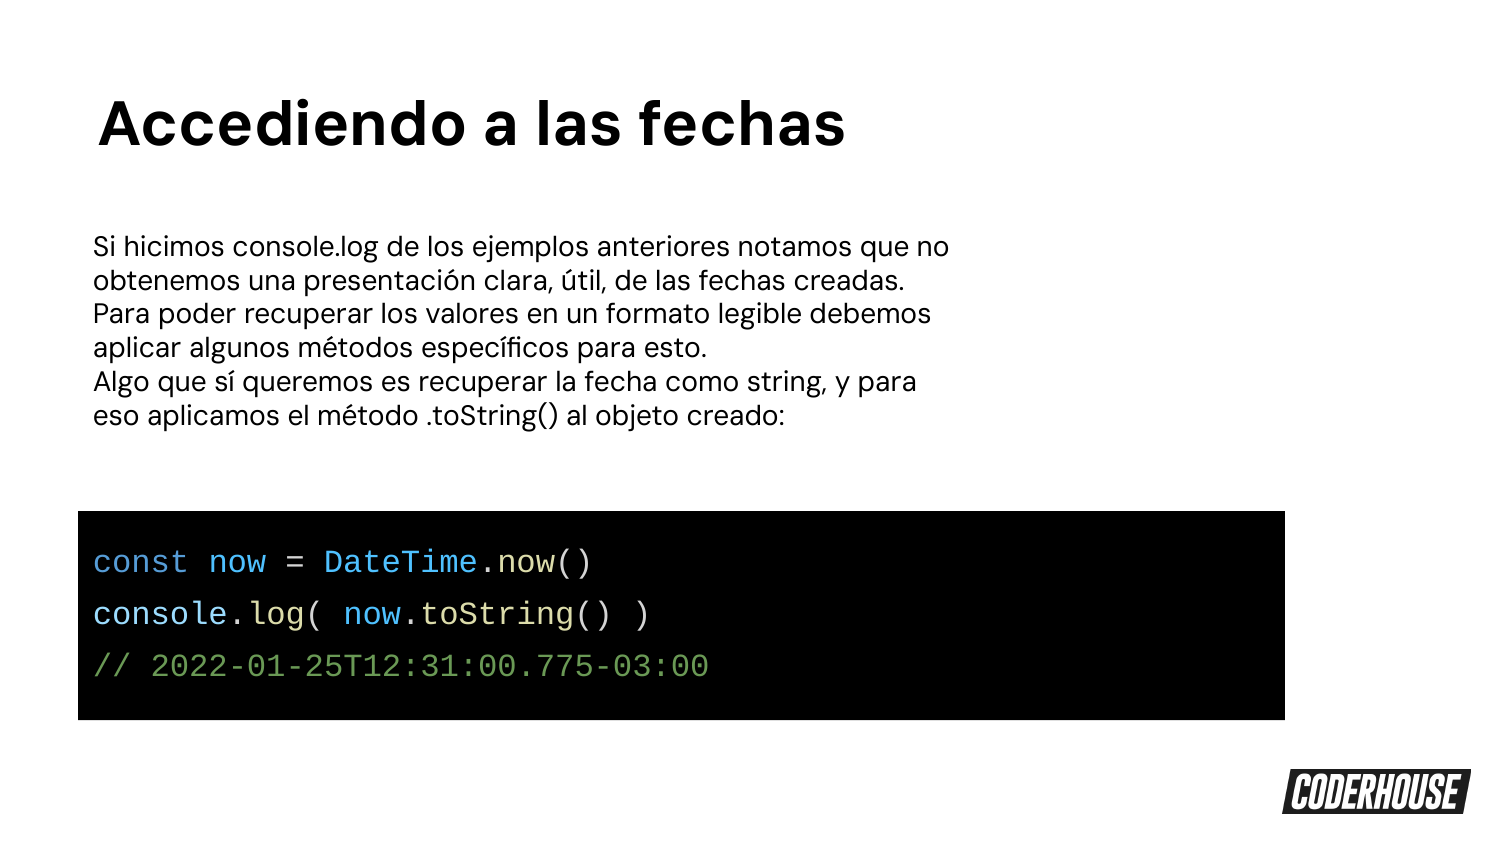

Accediendo a las fechas
Si hicimos console.log de los ejemplos anteriores notamos que no obtenemos una presentación clara, útil, de las fechas creadas.
Para poder recuperar los valores en un formato legible debemos aplicar algunos métodos específicos para esto.
Algo que sí queremos es recuperar la fecha como string, y para eso aplicamos el método .toString() al objeto creado:

const now = DateTime.now()
console.log( now.toString() )
// 2022-01-25T12:31:00.775-03:00